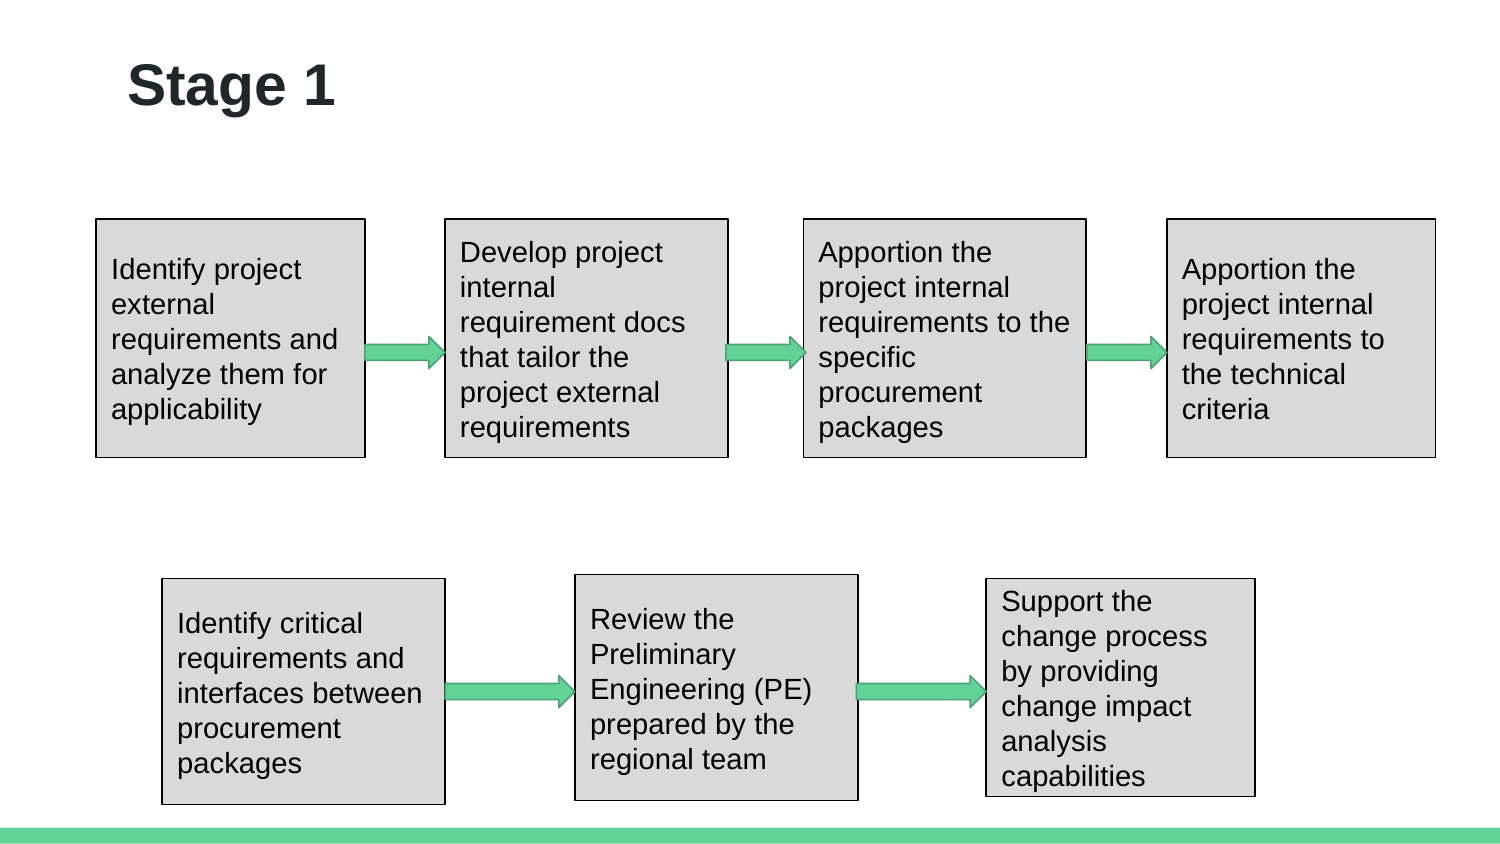

# Stage 1
Identify project external requirements and analyze them for applicability
Apportion the project internal requirements to the technical criteria
Develop project internal requirement docs that tailor the project external requirements
Apportion the project internal requirements to the specific procurement packages

Review the Preliminary Engineering (PE) prepared by the regional team

Identify critical requirements and interfaces between procurement packages
Support the change process by providing change impact analysis capabilities